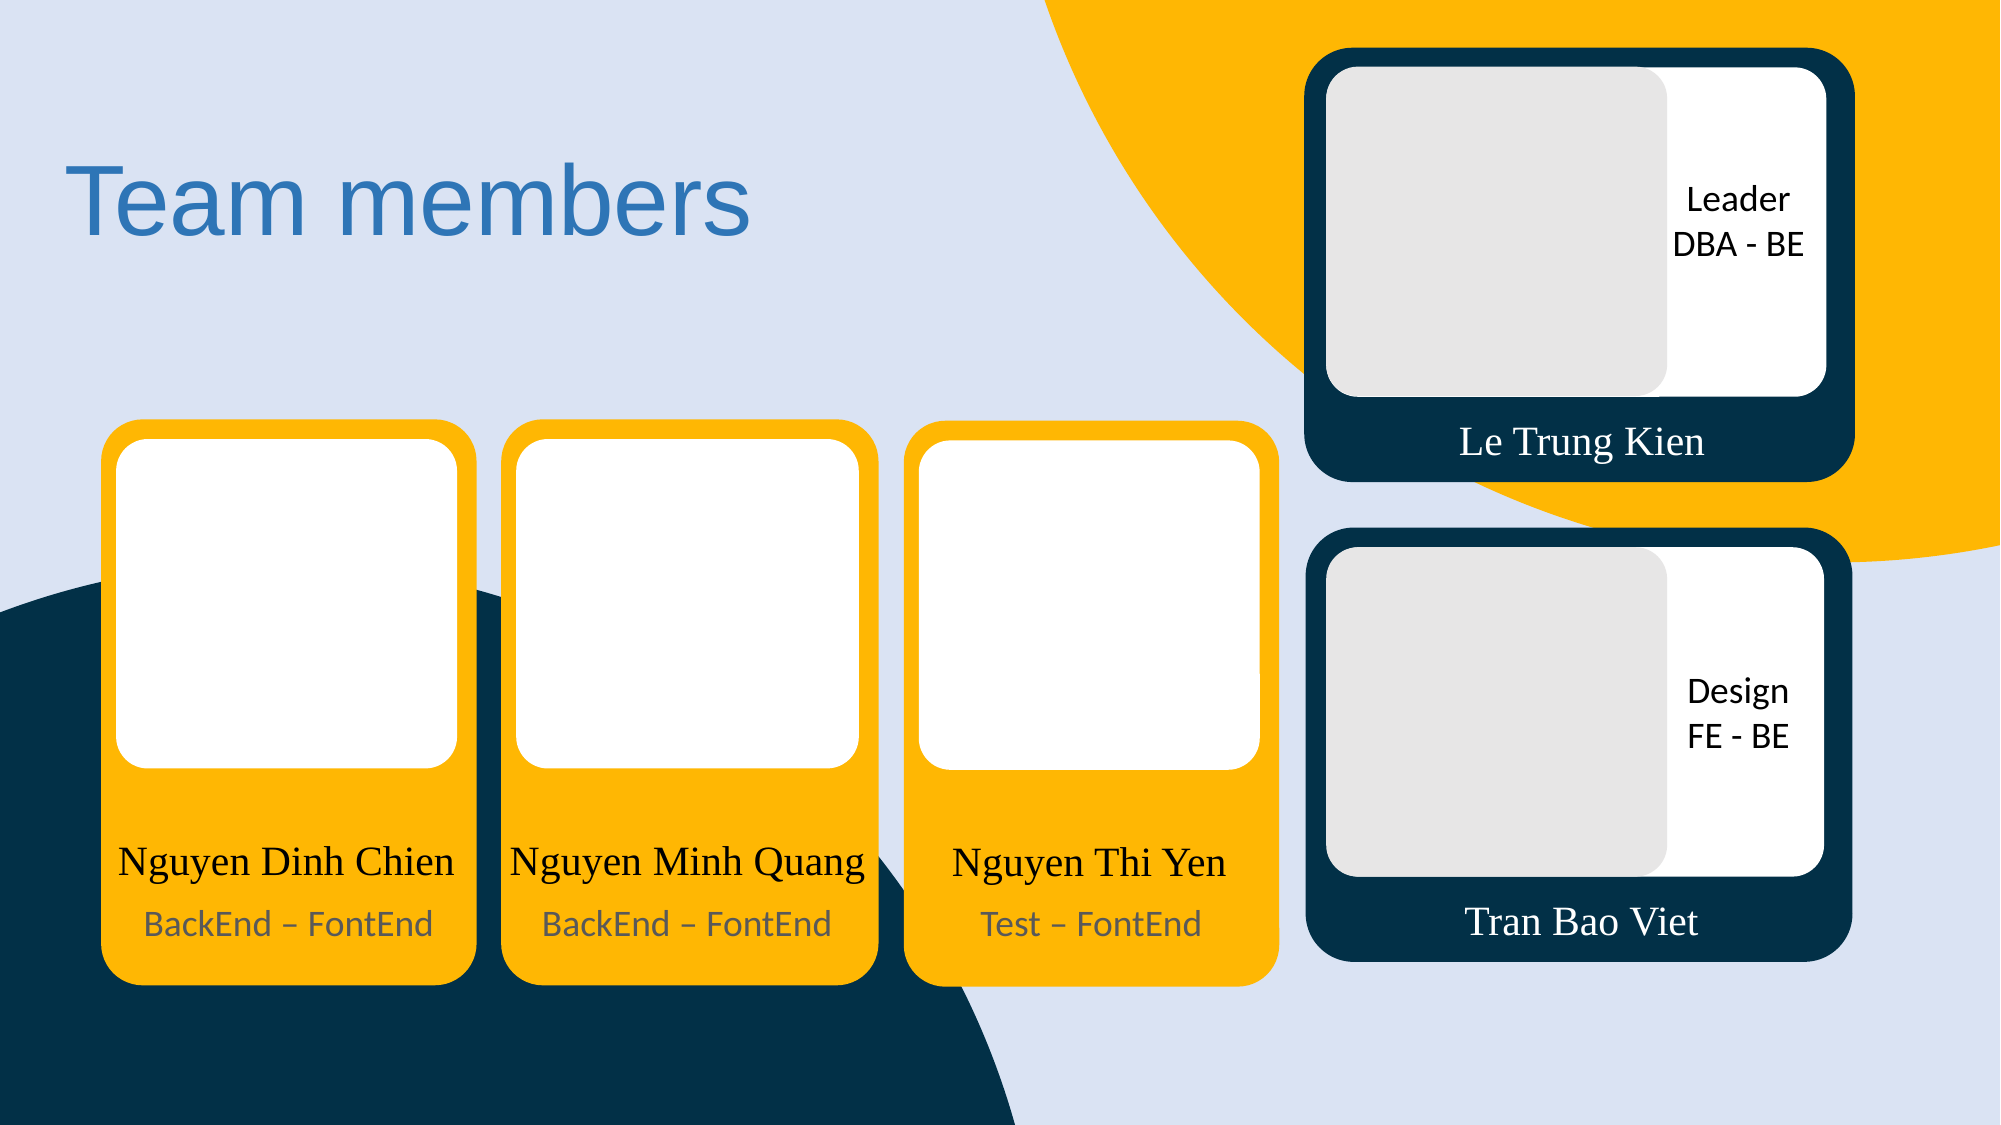

Le Trung Kien

Team members

Leader
DBA - BE

Nguyen Dinh Chien

Nguyen Minh Quang

Nguyen Thi Yen

Tran Bao Viet

Design
FE - BE
BackEnd – FontEnd
BackEnd – FontEnd
Test – FontEnd
Presentation Content
Introduction
Database - Diagram
Pages and Functions
Future Development Direction